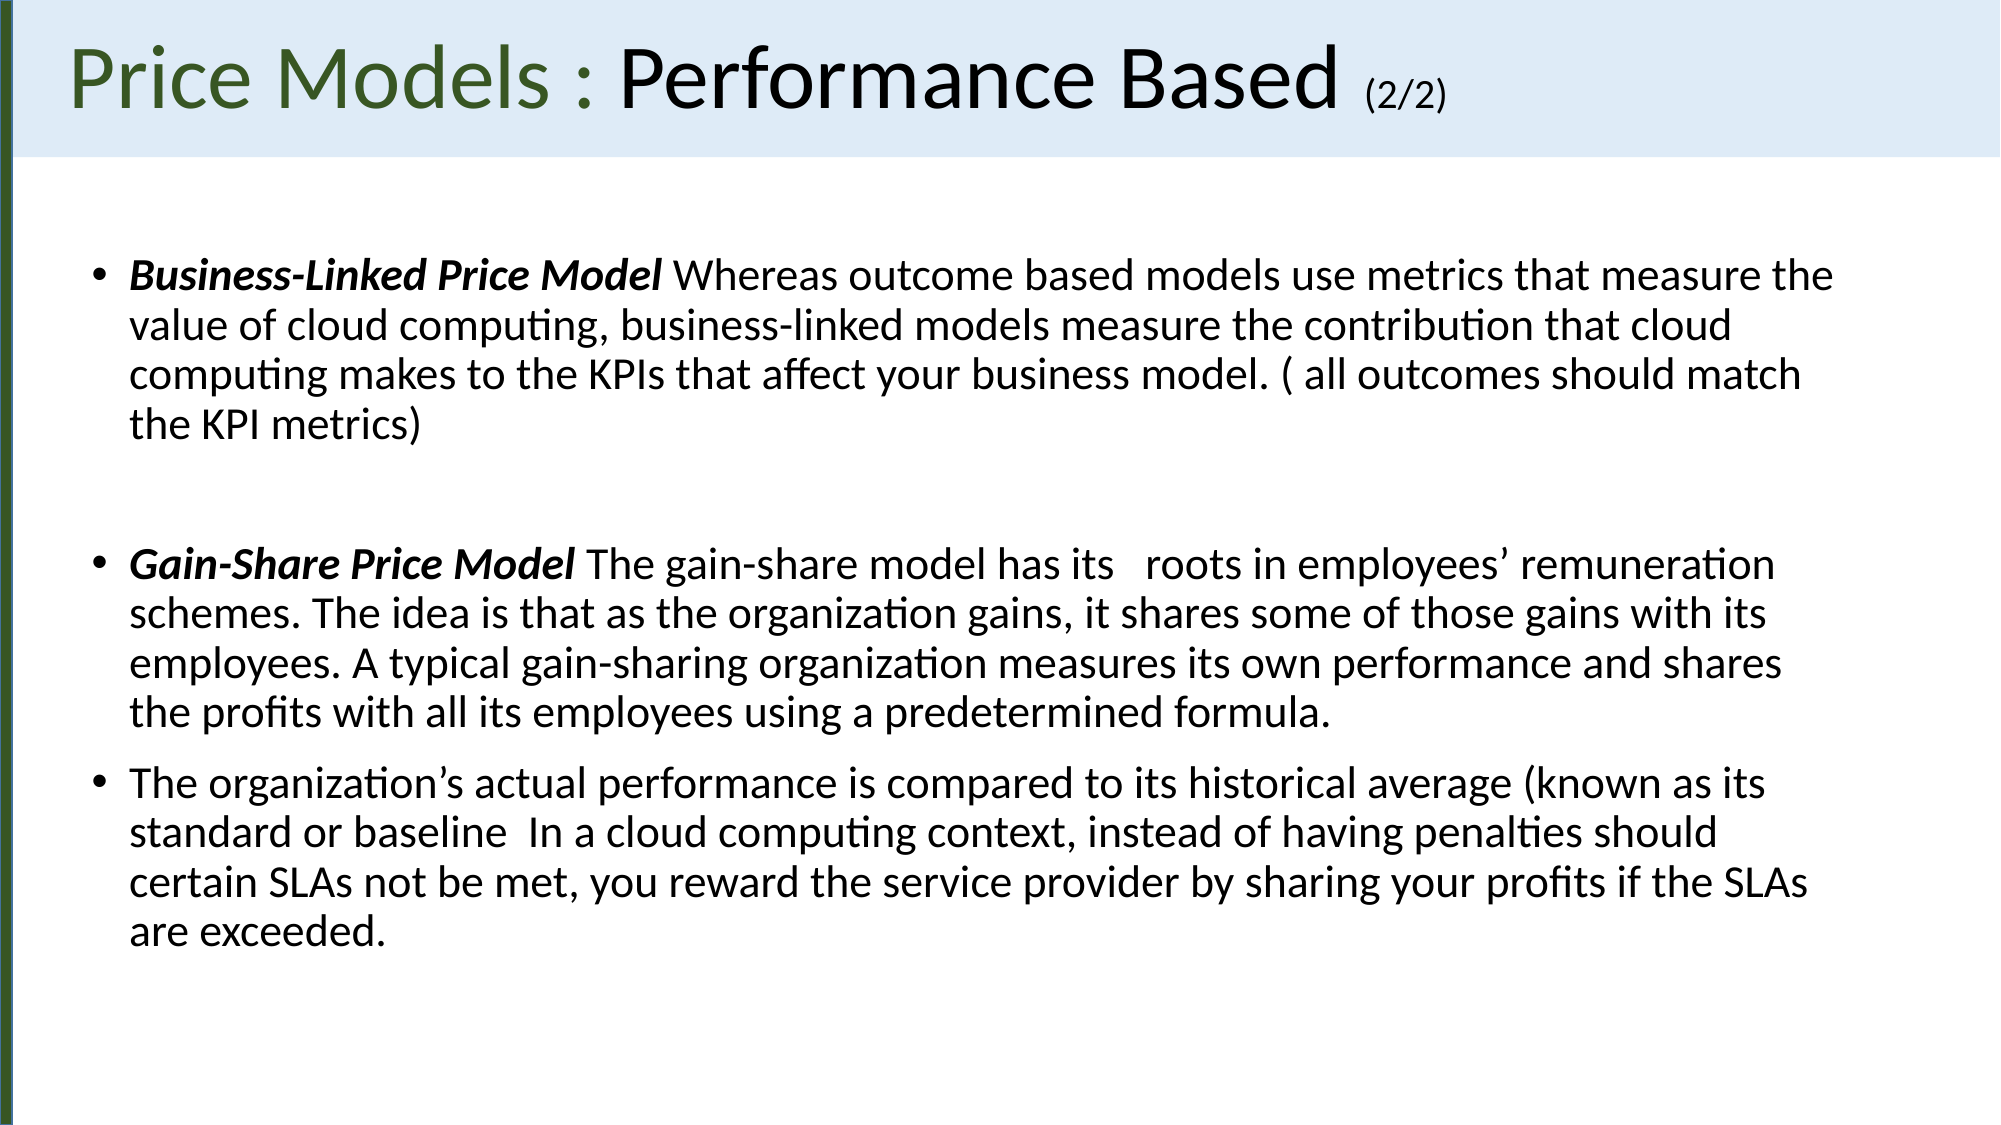

Price Models : Performance Based (2/2)
Business-Linked Price Model Whereas outcome based models use metrics that measure the value of cloud computing, business-linked models measure the contribution that cloud computing makes to the KPIs that affect your business model. ( all outcomes should match the KPI metrics)

Gain-Share Price Model The gain-share model has its   roots in employees’ remuneration schemes. The idea is that as the organization gains, it shares some of those gains with its employees. A typical gain-sharing organization measures its own performance and shares the profits with all its employees using a predetermined formula.
The organization’s actual performance is compared to its historical average (known as its standard or baseline  In a cloud computing context, instead of having penalties should certain SLAs not be met, you reward the service provider by sharing your profits if the SLAs are exceeded.